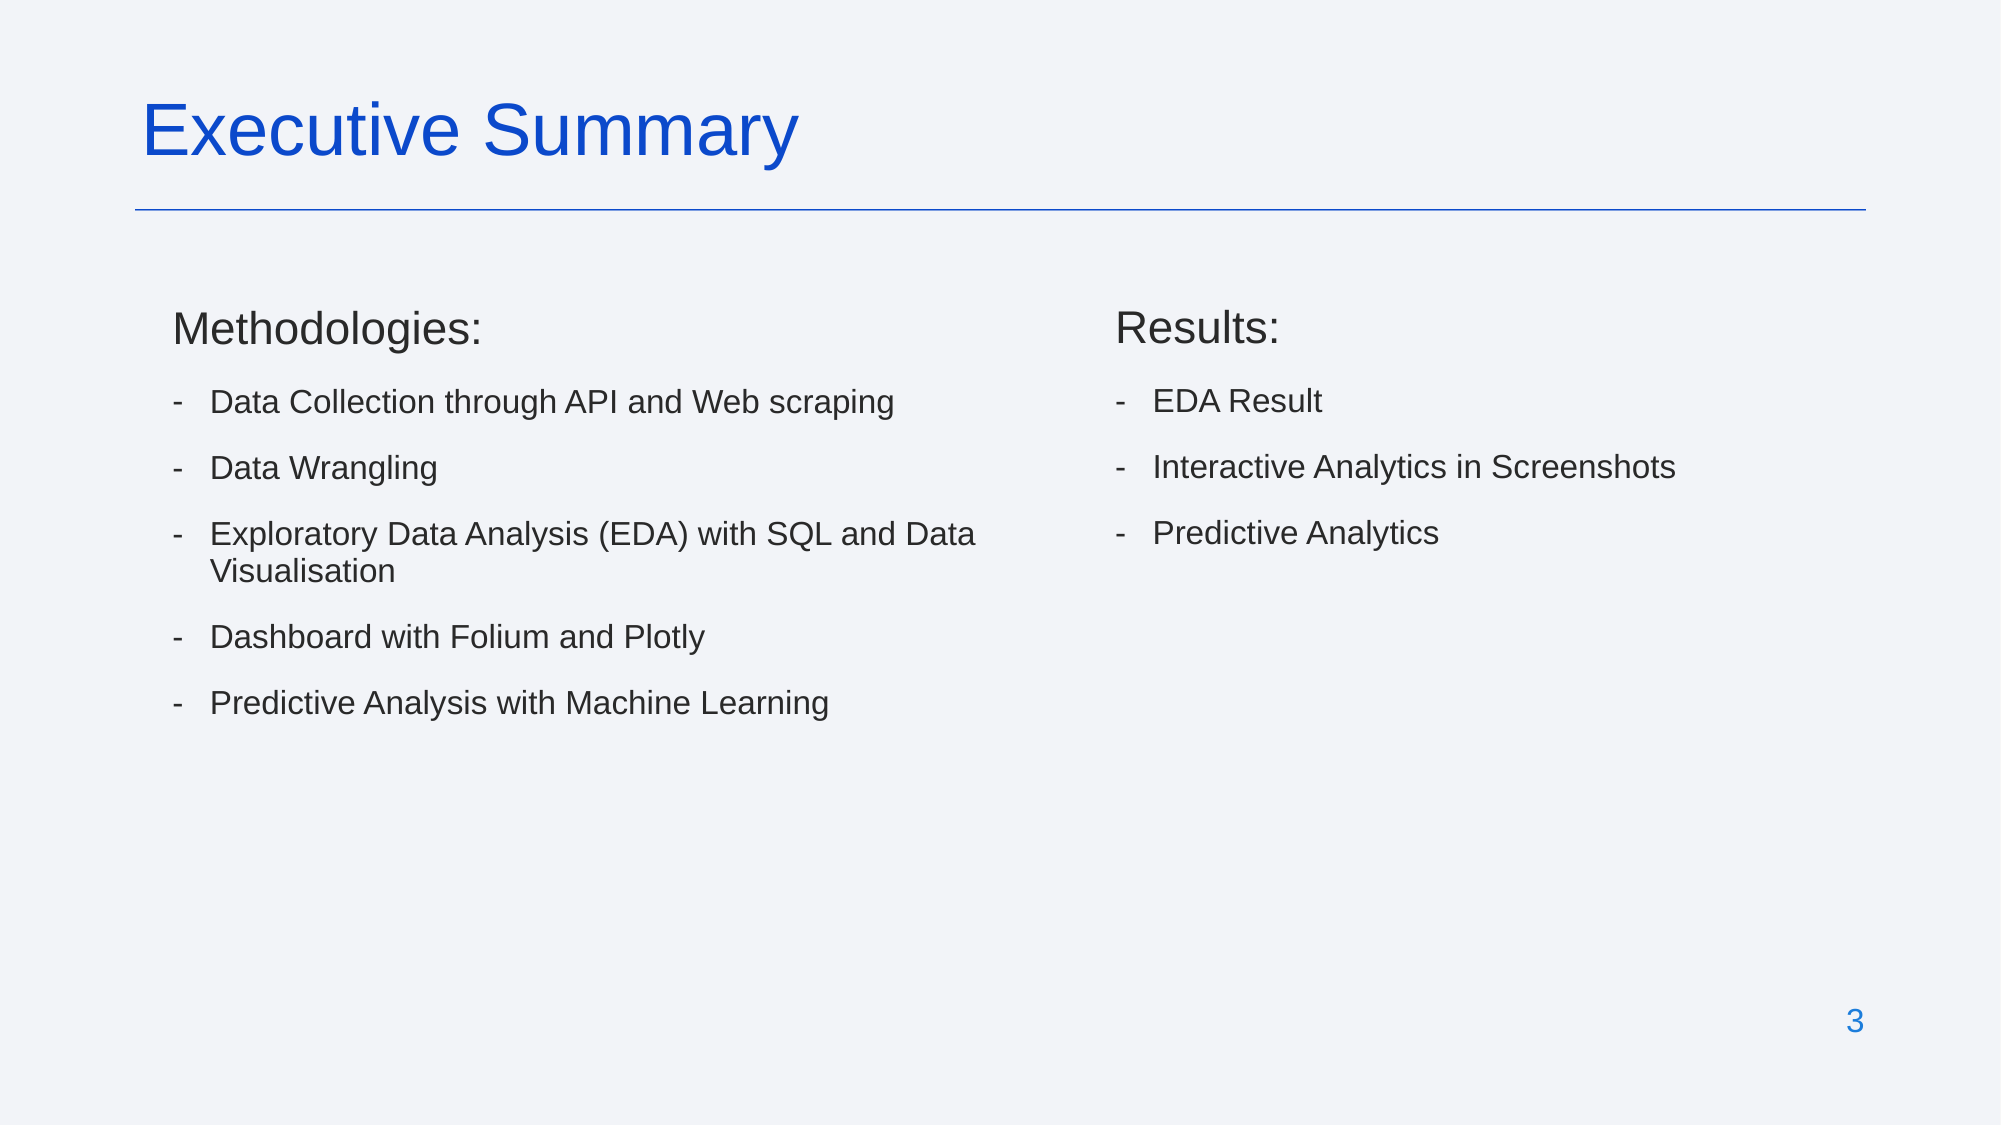

Executive Summary
Results:
EDA Result
Interactive Analytics in Screenshots
Predictive Analytics
Methodologies:
Data Collection through API and Web scraping
Data Wrangling
Exploratory Data Analysis (EDA) with SQL and Data Visualisation
Dashboard with Folium and Plotly
Predictive Analysis with Machine Learning

3